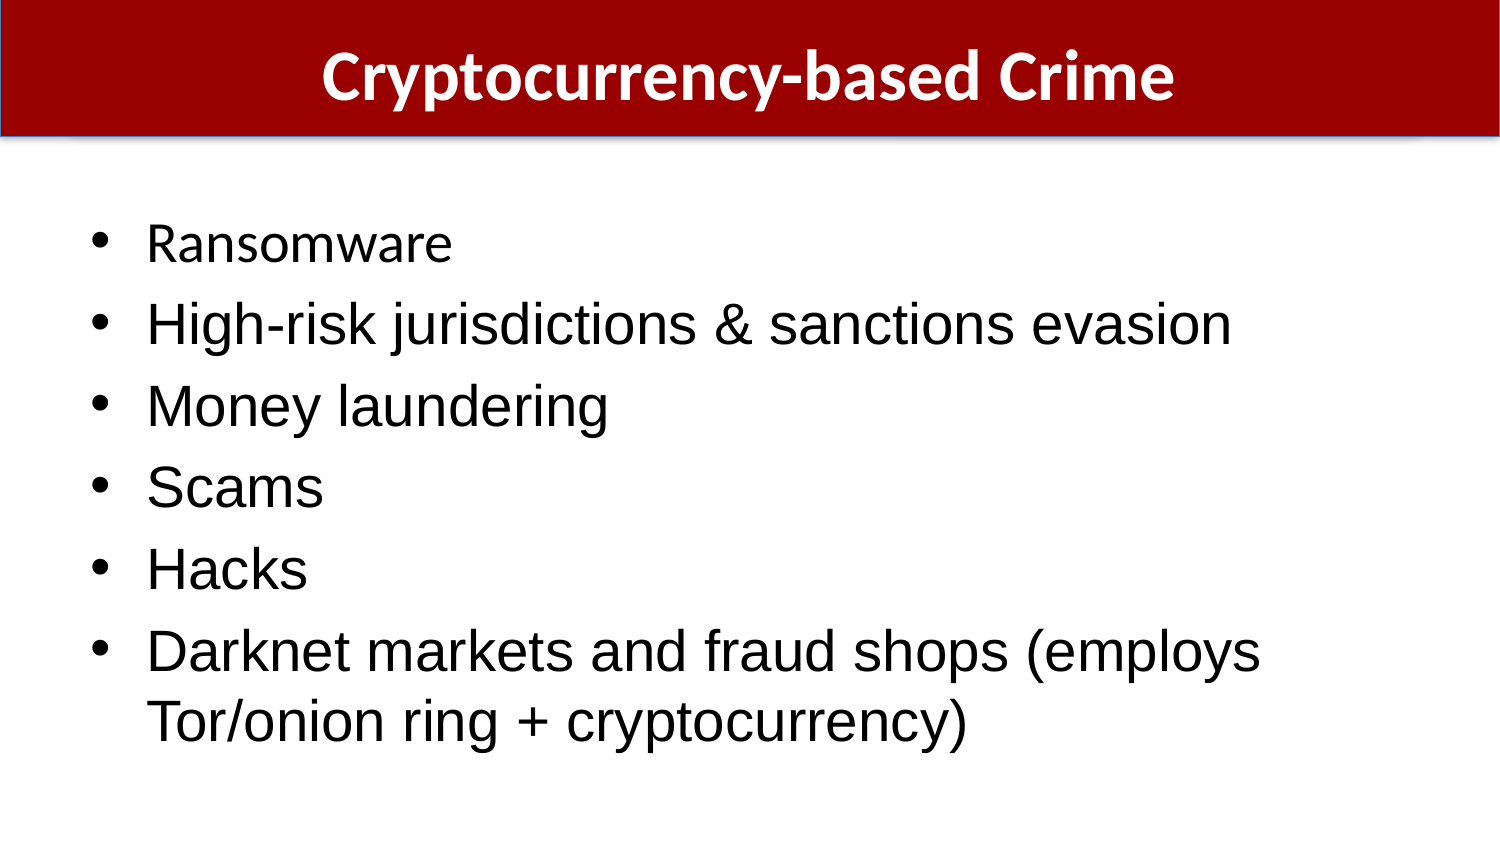

# Cryptocurrency-based Crime
Ransomware
High-risk jurisdictions & sanctions evasion
Money laundering
Scams
Hacks
Darknet markets and fraud shops (employs Tor/onion ring + cryptocurrency)